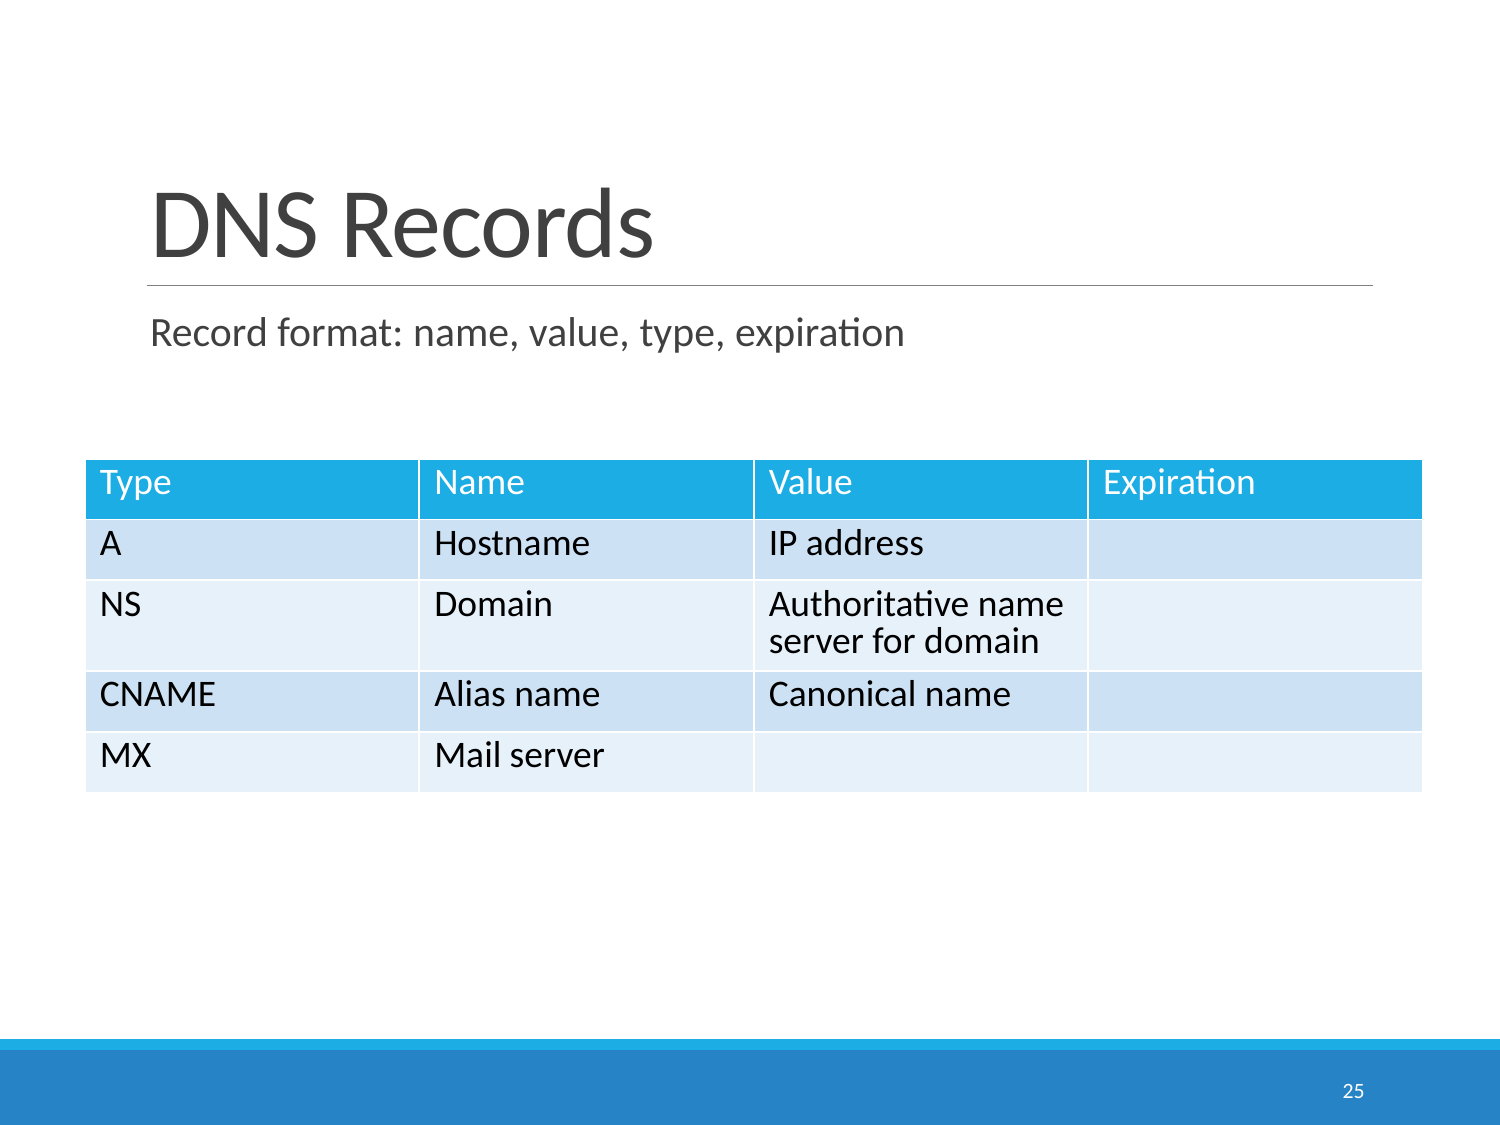

# DNS Records
Record format: name, value, type, expiration

| Type | Name | Value | Expiration |
| --- | --- | --- | --- |
| A | Hostname | IP address |  |
| NS | Domain | Authoritative name server for domain |  |
| CNAME | Alias name | Canonical name |  |
| MX | Mail server |  |  |
25